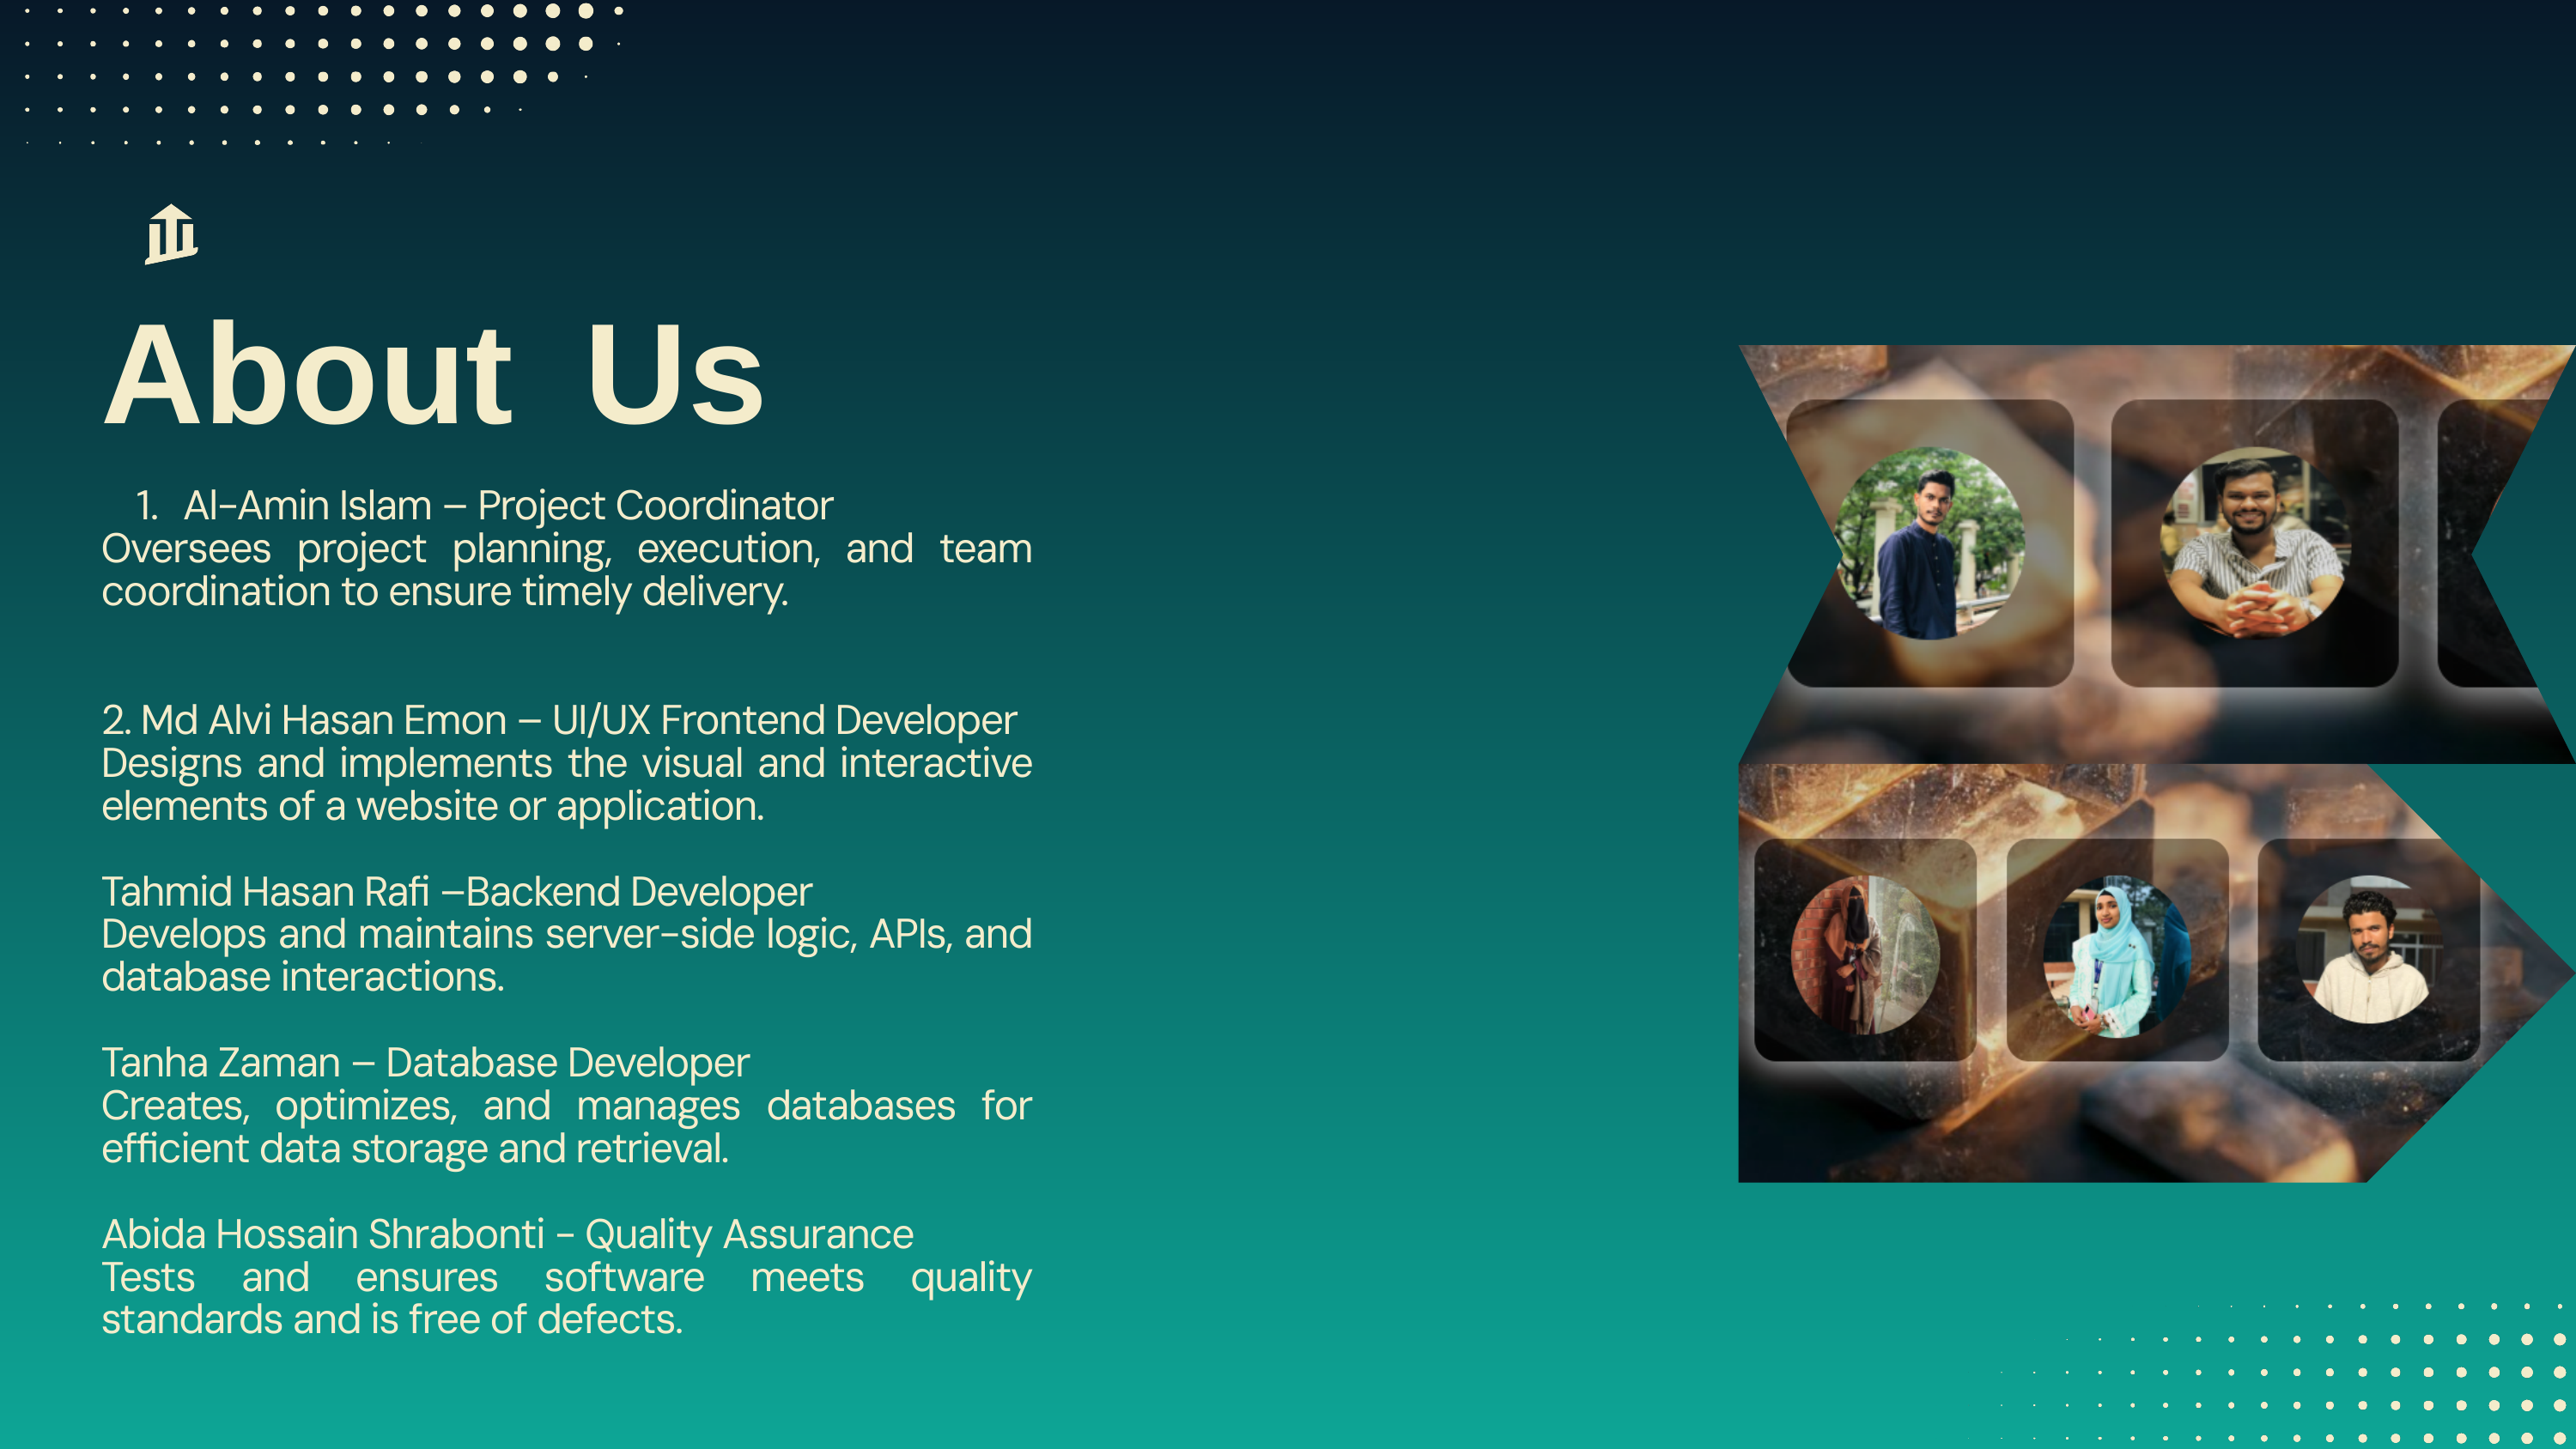

About
Us

 Al-Amin Islam – Project Coordinator
Oversees project planning, execution, and team coordination to ensure timely delivery.

2. Md Alvi Hasan Emon – UI/UX Frontend Developer
Designs and implements the visual and interactive elements of a website or application.

Tahmid Hasan Rafi –Backend Developer
Develops and maintains server-side logic, APIs, and database interactions.

Tanha Zaman – Database Developer
Creates, optimizes, and manages databases for efficient data storage and retrieval.

Abida Hossain Shrabonti - Quality Assurance
Tests and ensures software meets quality standards and is free of defects.